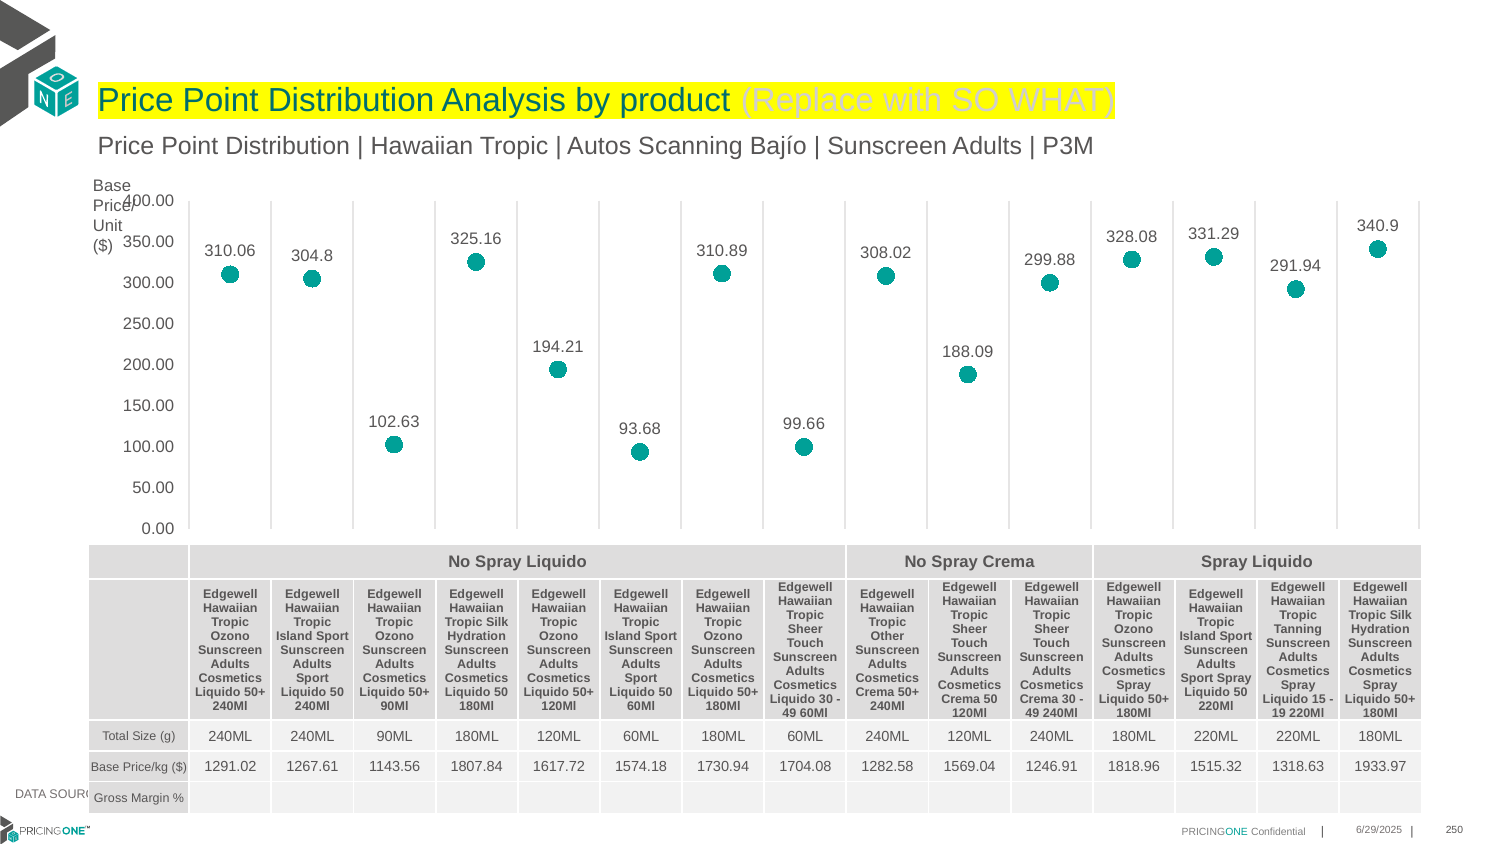

# Price Point Distribution Analysis by product (Replace with SO WHAT)
Price Point Distribution | Hawaiian Tropic | Autos Scanning Bajío | Sunscreen Adults | P3M
Base Price/Unit ($)

### Chart

| Category | Base Price/Unit |
|---|---|
| Edgewell Hawaiian Tropic Ozono Sunscreen Adults Cosmetics Liquido 50+ 240Ml | 310.06 |
| Edgewell Hawaiian Tropic Island Sport Sunscreen Adults Sport Liquido 50 240Ml | 304.8 |
| Edgewell Hawaiian Tropic Ozono Sunscreen Adults Cosmetics Liquido 50+ 90Ml | 102.63 |
| Edgewell Hawaiian Tropic Silk Hydration Sunscreen Adults Cosmetics Liquido 50 180Ml | 325.16 |
| Edgewell Hawaiian Tropic Ozono Sunscreen Adults Cosmetics Liquido 50+ 120Ml | 194.21 |
| Edgewell Hawaiian Tropic Island Sport Sunscreen Adults Sport Liquido 50 60Ml | 93.68 |
| Edgewell Hawaiian Tropic Ozono Sunscreen Adults Cosmetics Liquido 50+ 180Ml | 310.89 |
| Edgewell Hawaiian Tropic Sheer Touch Sunscreen Adults Cosmetics Liquido 30 - 49 60Ml | 99.66 |
| Edgewell Hawaiian Tropic Other Sunscreen Adults Cosmetics Crema 50+ 240Ml | 308.02 |
| Edgewell Hawaiian Tropic Sheer Touch Sunscreen Adults Cosmetics Crema 50 120Ml | 188.09 |
| Edgewell Hawaiian Tropic Sheer Touch Sunscreen Adults Cosmetics Crema 30 - 49 240Ml | 299.88 |
| Edgewell Hawaiian Tropic Ozono Sunscreen Adults Cosmetics Spray Liquido 50+ 180Ml | 328.08 |
| Edgewell Hawaiian Tropic Island Sport Sunscreen Adults Sport Spray Liquido 50 220Ml | 331.29 |
| Edgewell Hawaiian Tropic Tanning Sunscreen Adults Cosmetics Spray Liquido 15 - 19 220Ml | 291.94 |
| Edgewell Hawaiian Tropic Silk Hydration Sunscreen Adults Cosmetics Spray Liquido 50+ 180Ml | 340.9 |
|  | No Spray Liquido | No Spray Liquido | No Spray Liquido | No Spray Liquido | No Spray Liquido | No Spray Liquido | No Spray Liquido | No Spray Liquido | No Spray Crema | No Spray Crema | No Spray Crema | Spray Liquido | Spray Liquido | Spray Liquido | Spray Liquido |
| --- | --- | --- | --- | --- | --- | --- | --- | --- | --- | --- | --- | --- | --- | --- | --- |
|  | Edgewell Hawaiian Tropic Ozono Sunscreen Adults Cosmetics Liquido 50+ 240Ml | Edgewell Hawaiian Tropic Island Sport Sunscreen Adults Sport Liquido 50 240Ml | Edgewell Hawaiian Tropic Ozono Sunscreen Adults Cosmetics Liquido 50+ 90Ml | Edgewell Hawaiian Tropic Silk Hydration Sunscreen Adults Cosmetics Liquido 50 180Ml | Edgewell Hawaiian Tropic Ozono Sunscreen Adults Cosmetics Liquido 50+ 120Ml | Edgewell Hawaiian Tropic Island Sport Sunscreen Adults Sport Liquido 50 60Ml | Edgewell Hawaiian Tropic Ozono Sunscreen Adults Cosmetics Liquido 50+ 180Ml | Edgewell Hawaiian Tropic Sheer Touch Sunscreen Adults Cosmetics Liquido 30 - 49 60Ml | Edgewell Hawaiian Tropic Other Sunscreen Adults Cosmetics Crema 50+ 240Ml | Edgewell Hawaiian Tropic Sheer Touch Sunscreen Adults Cosmetics Crema 50 120Ml | Edgewell Hawaiian Tropic Sheer Touch Sunscreen Adults Cosmetics Crema 30 - 49 240Ml | Edgewell Hawaiian Tropic Ozono Sunscreen Adults Cosmetics Spray Liquido 50+ 180Ml | Edgewell Hawaiian Tropic Island Sport Sunscreen Adults Sport Spray Liquido 50 220Ml | Edgewell Hawaiian Tropic Tanning Sunscreen Adults Cosmetics Spray Liquido 15 - 19 220Ml | Edgewell Hawaiian Tropic Silk Hydration Sunscreen Adults Cosmetics Spray Liquido 50+ 180Ml |
| Total Size (g) | 240ML | 240ML | 90ML | 180ML | 120ML | 60ML | 180ML | 60ML | 240ML | 120ML | 240ML | 180ML | 220ML | 220ML | 180ML |
| Base Price/kg ($) | 1291.02 | 1267.61 | 1143.56 | 1807.84 | 1617.72 | 1574.18 | 1730.94 | 1704.08 | 1282.58 | 1569.04 | 1246.91 | 1818.96 | 1515.32 | 1318.63 | 1933.97 |
| Gross Margin % |  |  |  |  |  |  |  |  |  |  |  |  |  |  |  |
DATA SOURCE: Trade Panel/Retailer Data | April  2025
6/29/2025
250